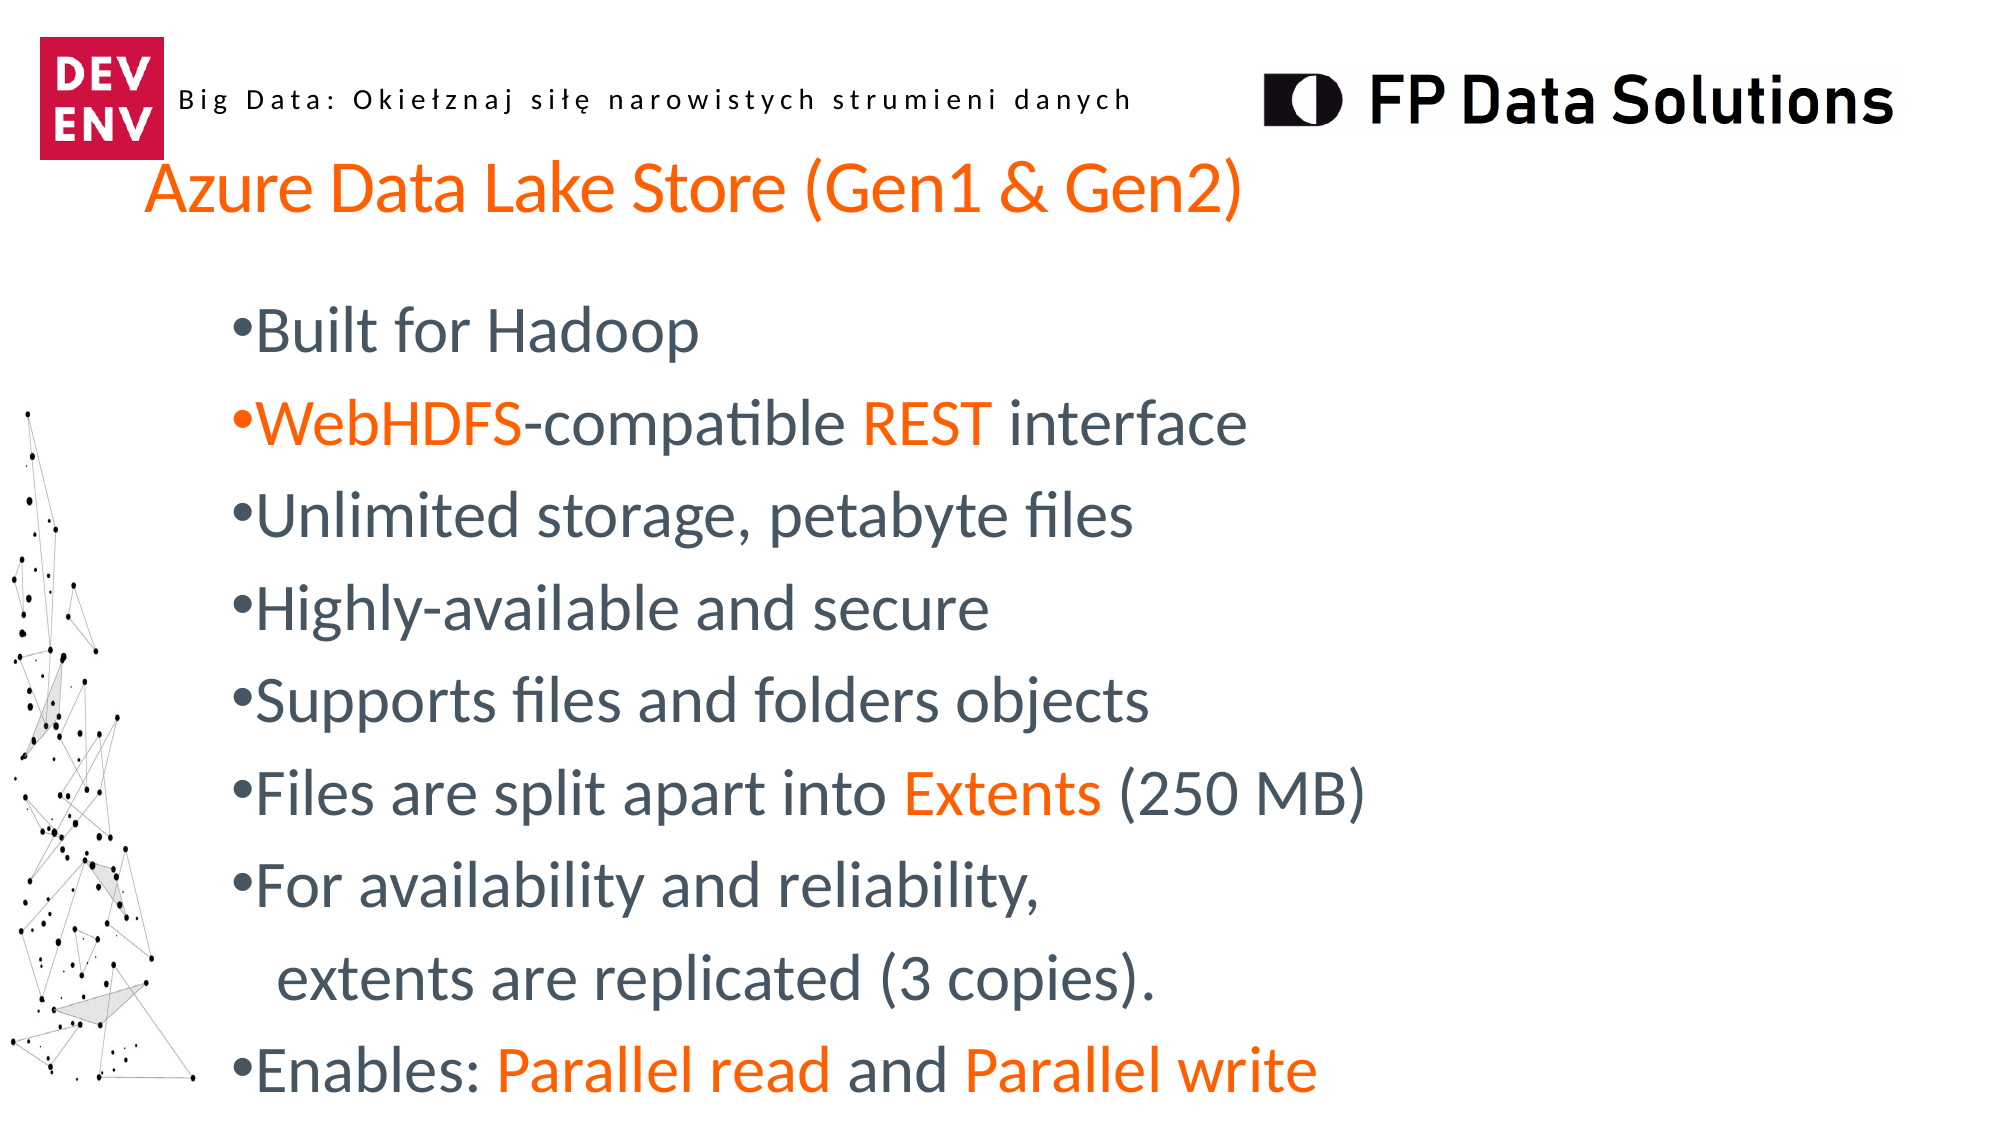

Azure Data Lake Store (Gen1 & Gen2)

Built for Hadoop
WebHDFS-compatible REST interface
Unlimited storage, petabyte files
Highly-available and secure
Supports files and folders objects
Files are split apart into Extents (250 MB)
For availability and reliability,
   extents are replicated (3 copies).
Enables: Parallel read and Parallel write